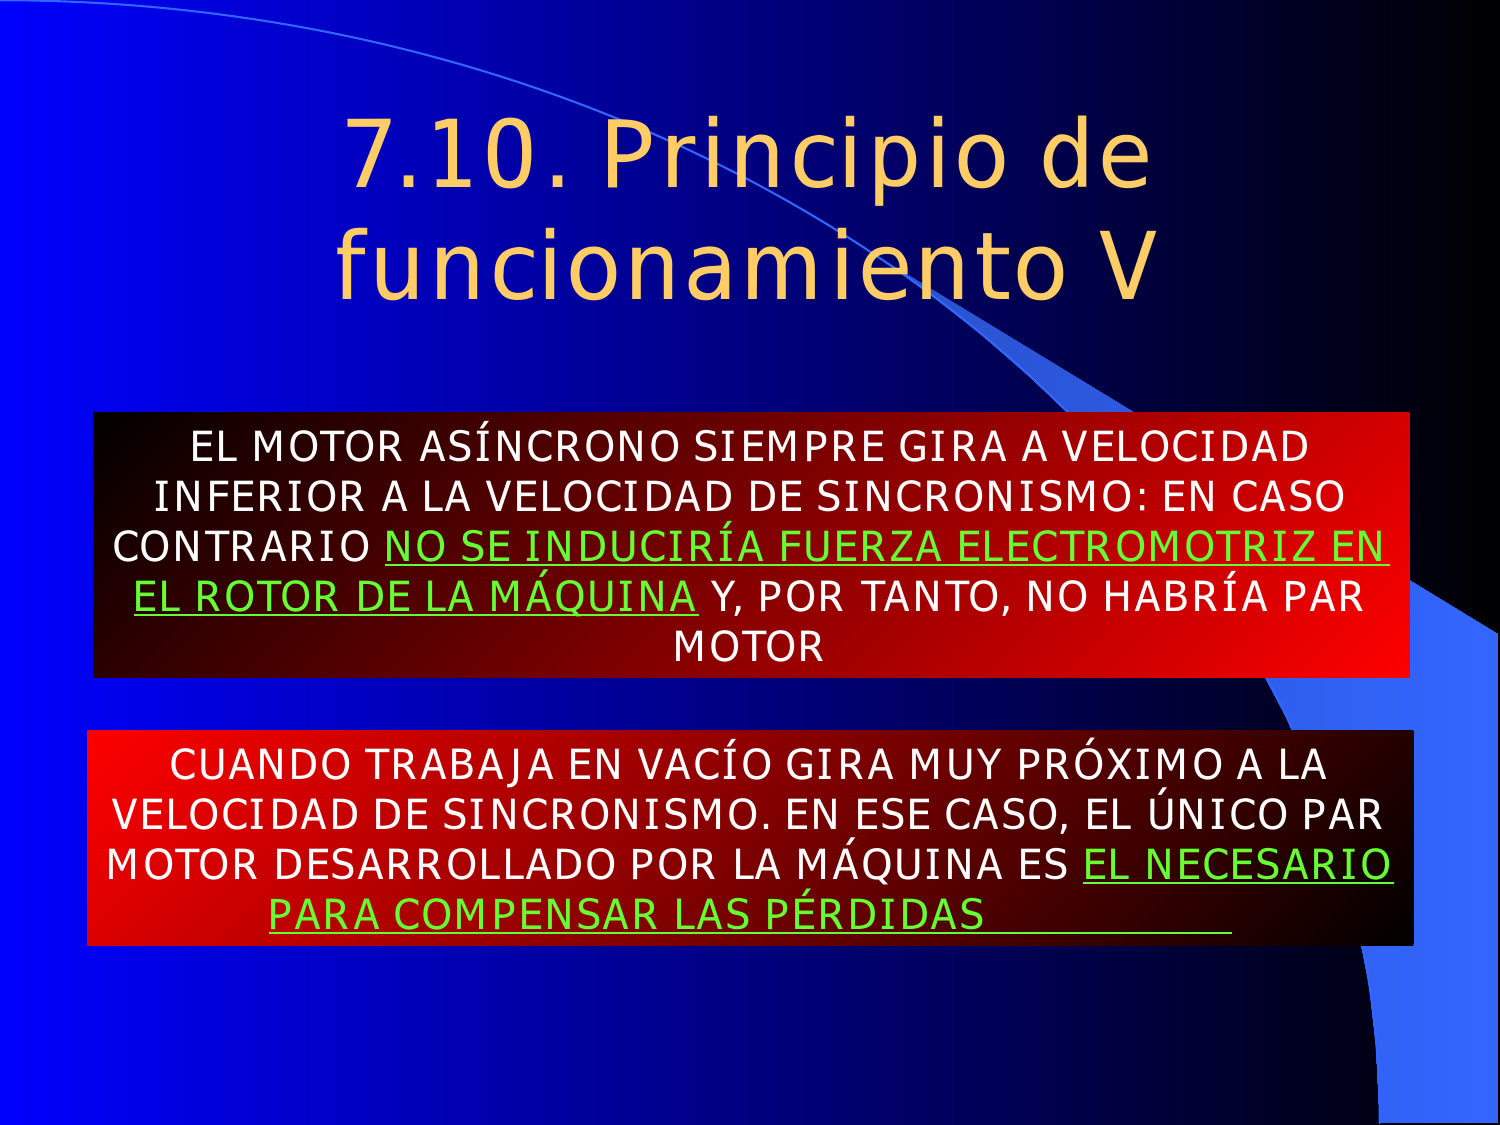

7.10. Principio de funcionamiento V
EL MOTOR ASÍNCRONO SIEMPRE GIRA A VELOCIDAD INFERIOR A LA VELOCIDAD DE SINCRONISMO: EN CASO CONTRARIO NO SE INDUCIRÍA FUERZA ELECTROMOTRIZ EN EL ROTOR DE LA MÁQUINA Y, POR TANTO, NO HABRÍA PAR MOTOR
CUANDO TRABAJA EN VACÍO GIRA MUY PRÓXIMO A LA VELOCIDAD DE SINCRONISMO. EN ESE CASO, EL ÚNICO PAR MOTOR DESARROLLADO POR LA MÁQUINA ES EL NECESARIO PARA COMPENSAR LAS PÉRDIDAS